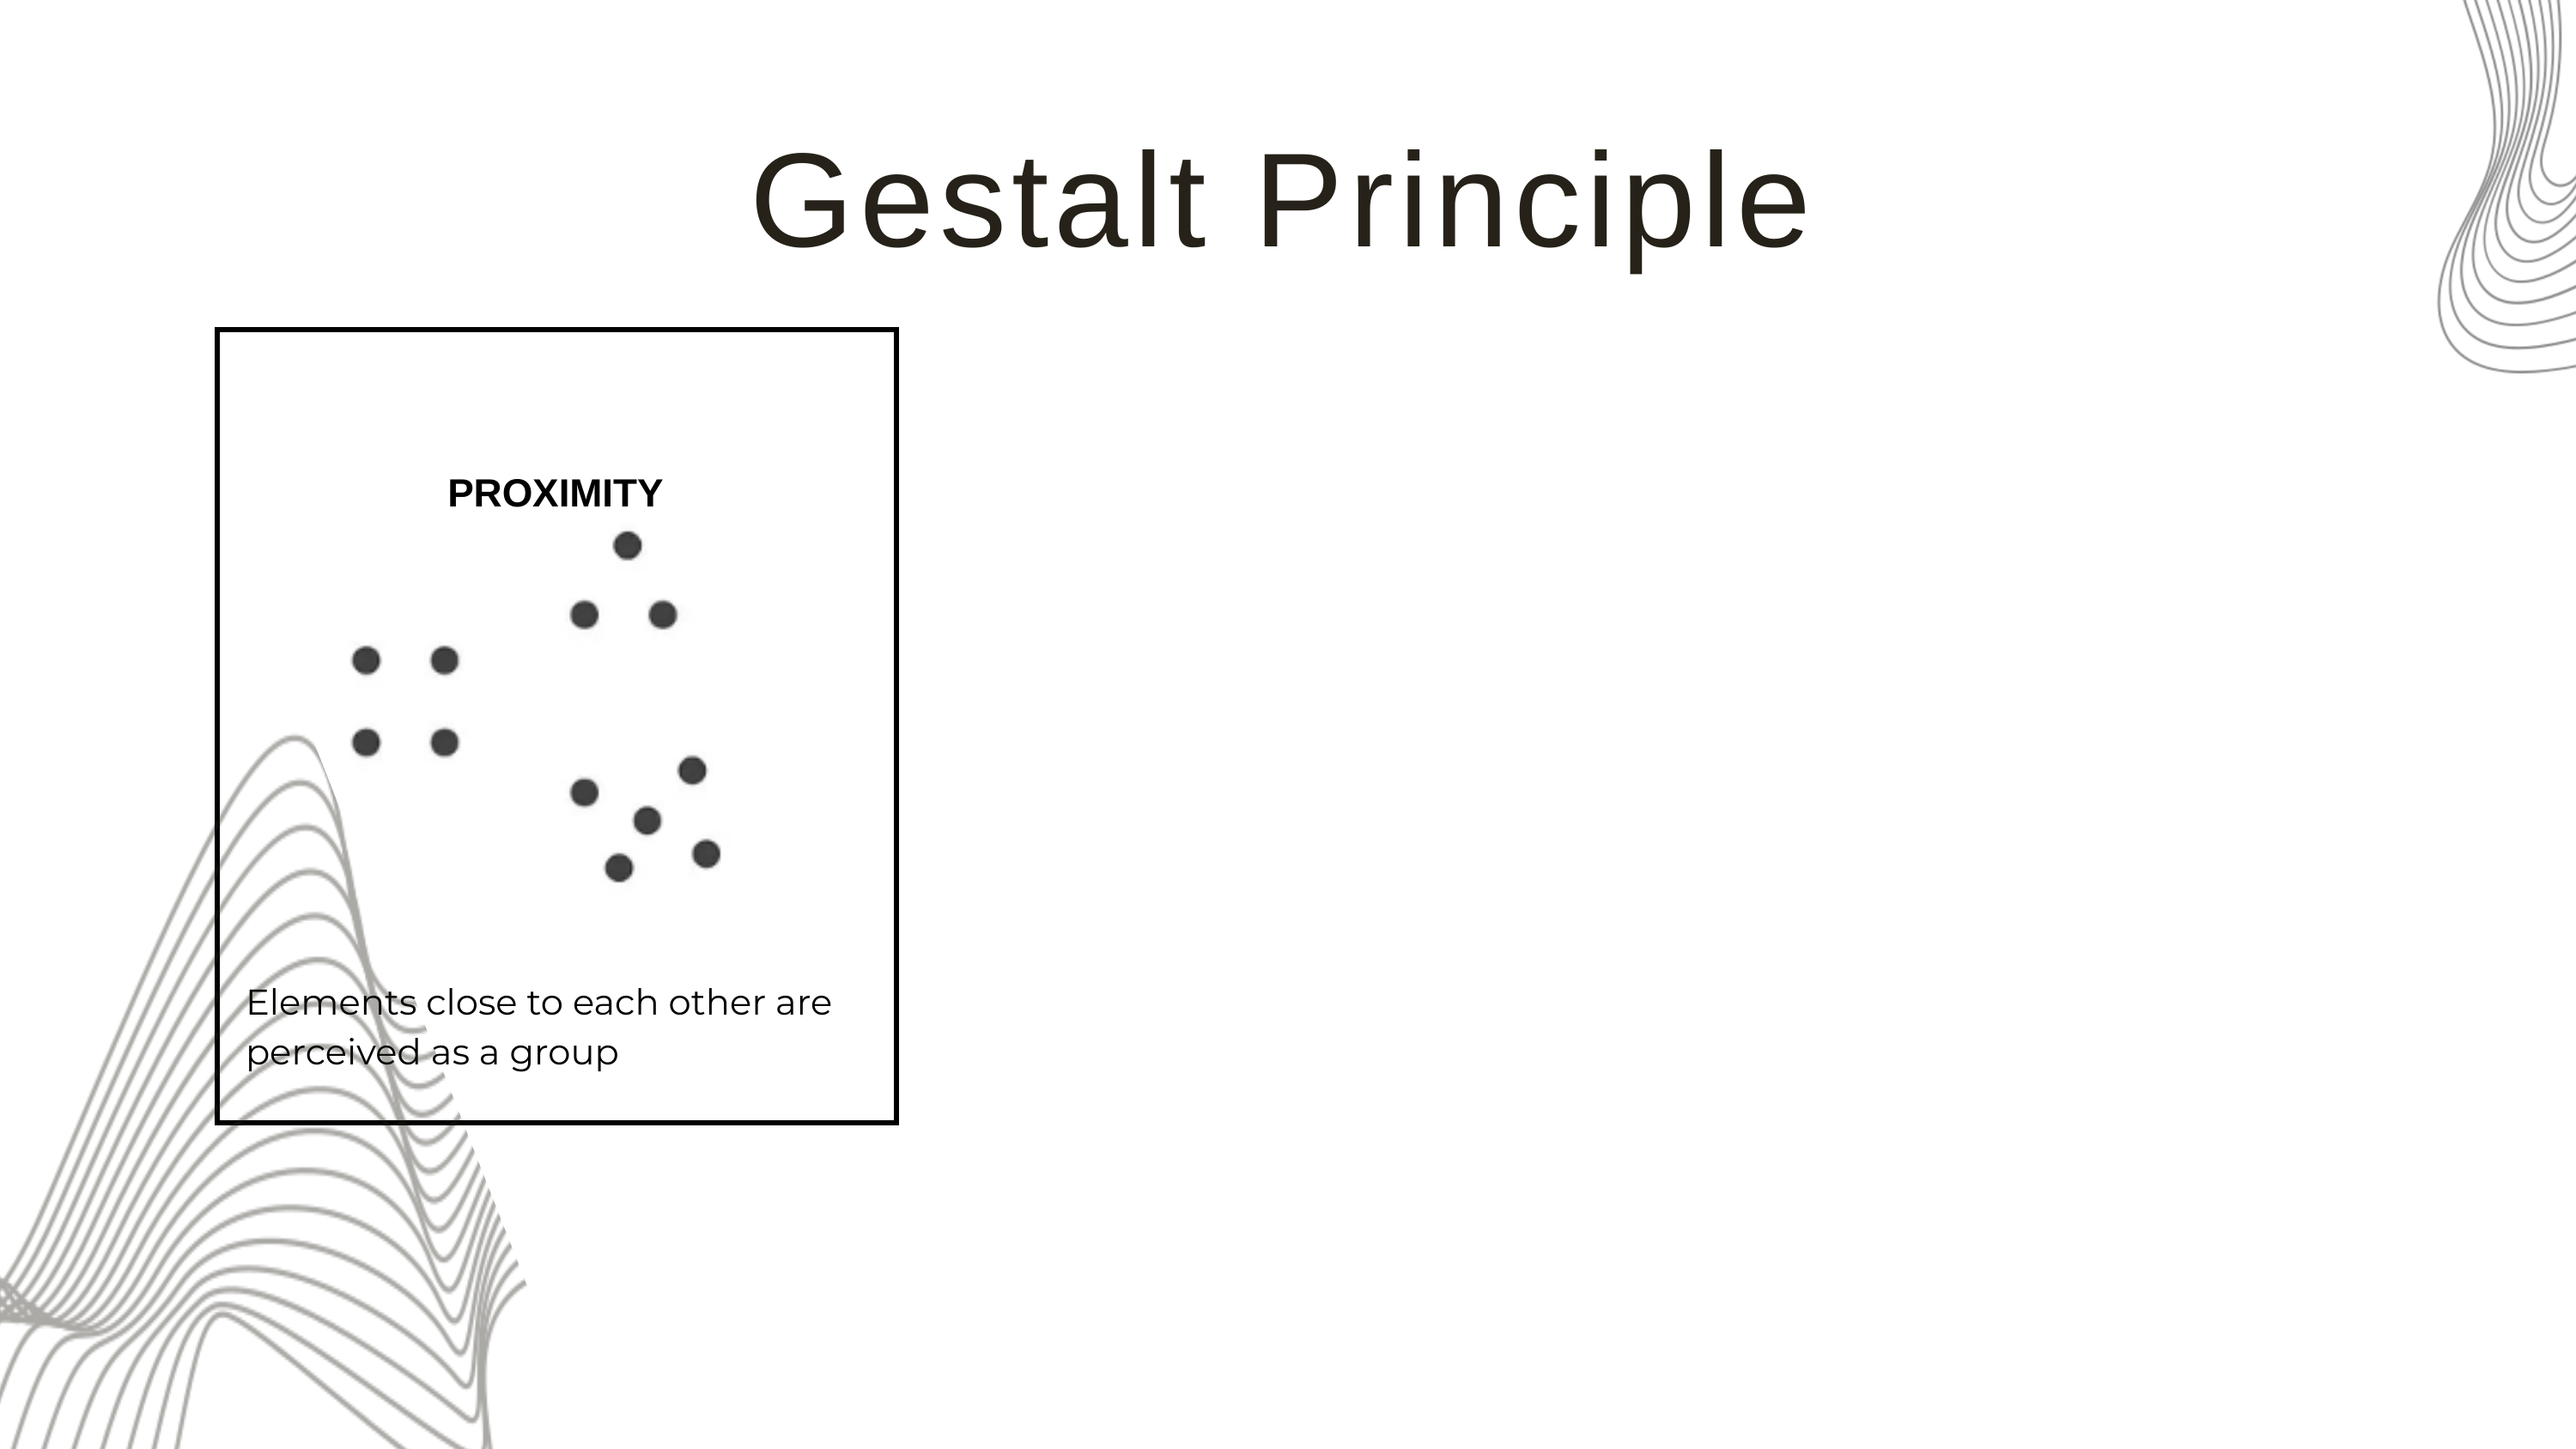

Gestalt Principle

PROXIMITY

Elements close to each other are perceived as a group